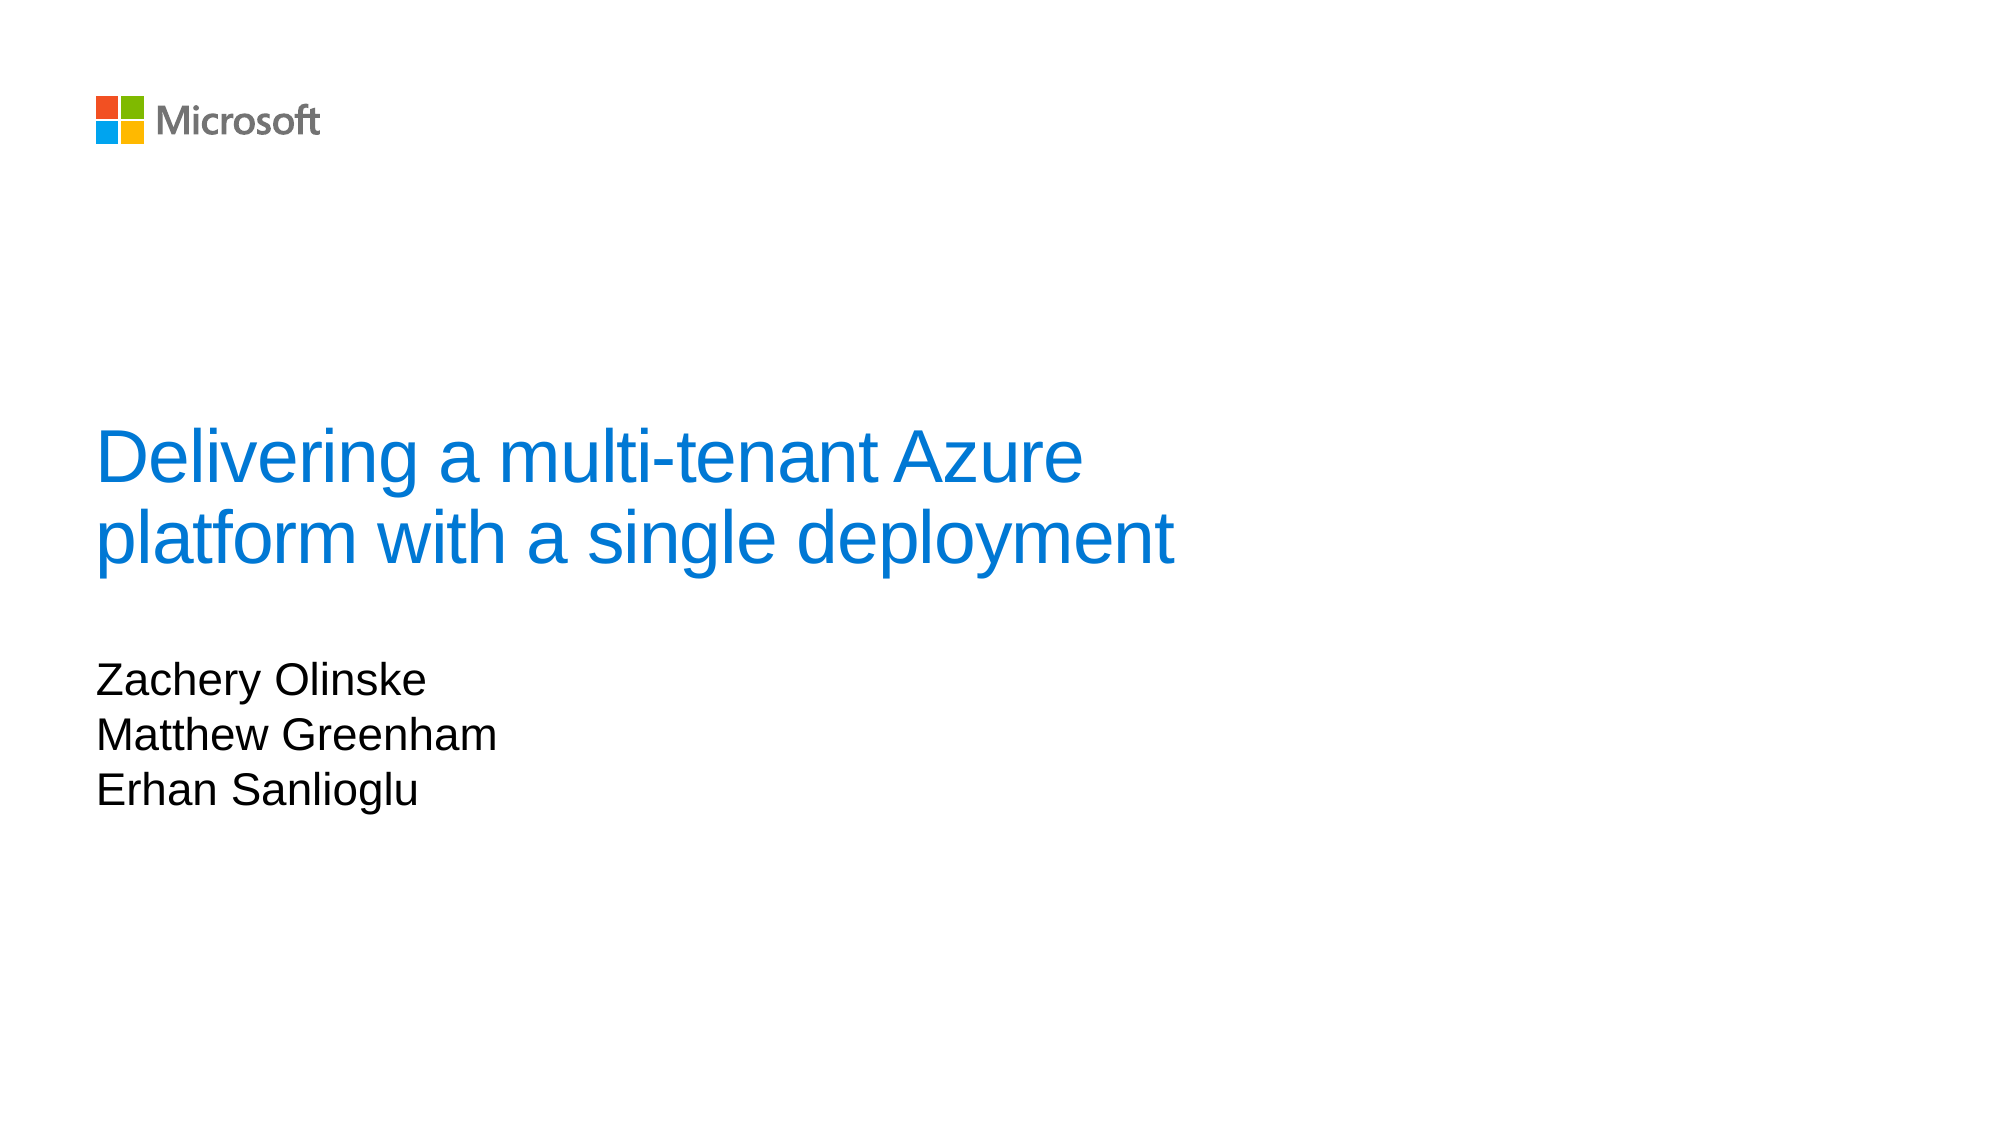

# Delivering a multi-tenant Azure platform with a single deployment
Zachery Olinske
Matthew Greenham
Erhan Sanlioglu